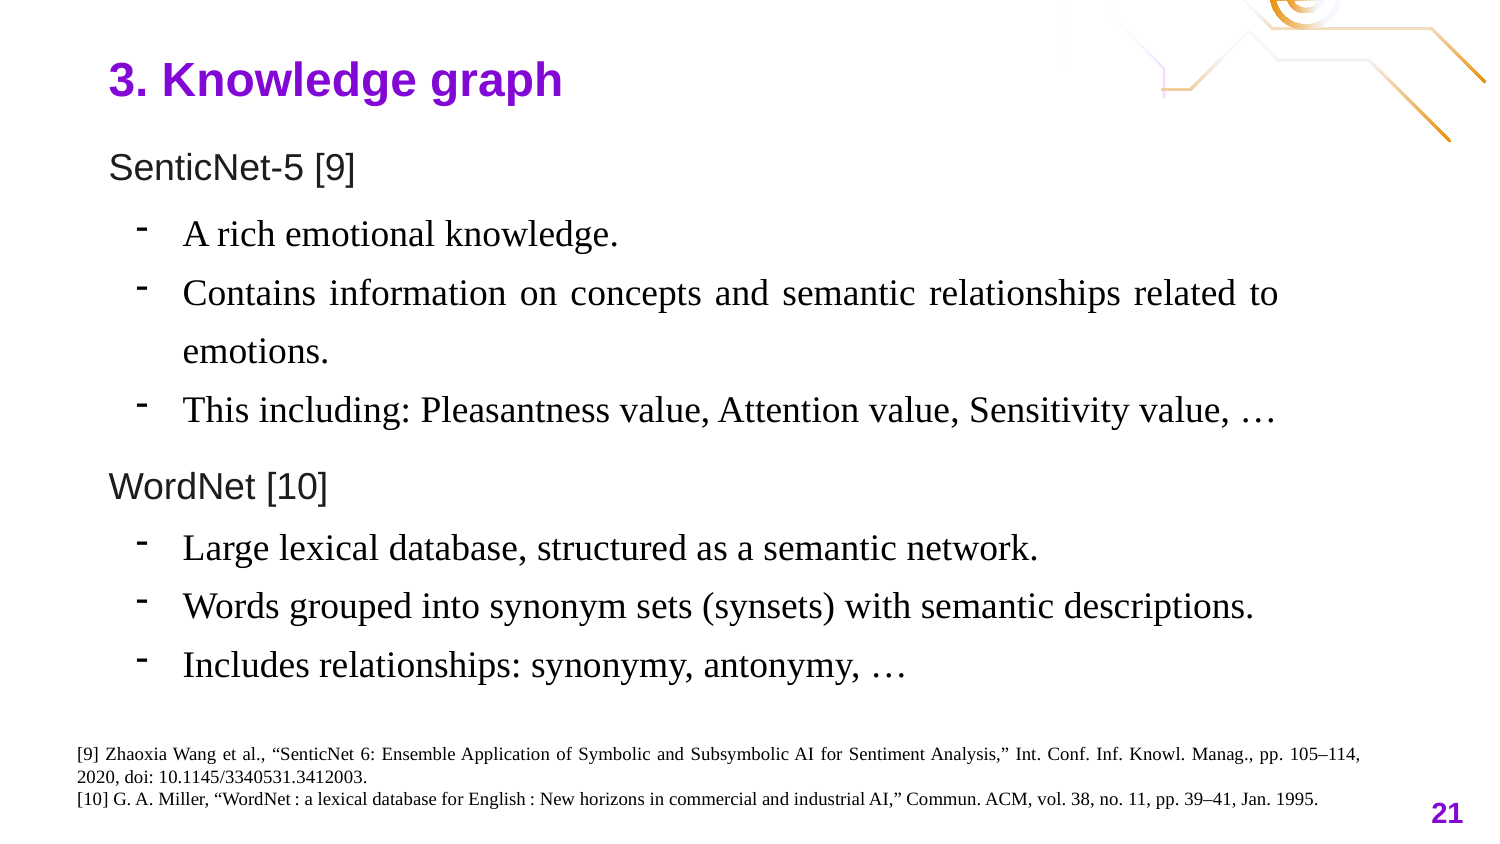

3. Knowledge graph
SenticNet-5 [9]
A rich emotional knowledge.
Contains information on concepts and semantic relationships related to emotions.
This including: Pleasantness value, Attention value, Sensitivity value, …
WordNet [10]
Large lexical database, structured as a semantic network.
Words grouped into synonym sets (synsets) with semantic descriptions.
Includes relationships: synonymy, antonymy, …
[9] Zhaoxia Wang et al., “SenticNet 6: Ensemble Application of Symbolic and Subsymbolic AI for Sentiment Analysis,” Int. Conf. Inf. Knowl. Manag., pp. 105–114, 2020, doi: 10.1145/3340531.3412003.
[10] G. A. Miller, “WordNet : a lexical database for English : New horizons in commercial and industrial AI,” Commun. ACM, vol. 38, no. 11, pp. 39–41, Jan. 1995.
21